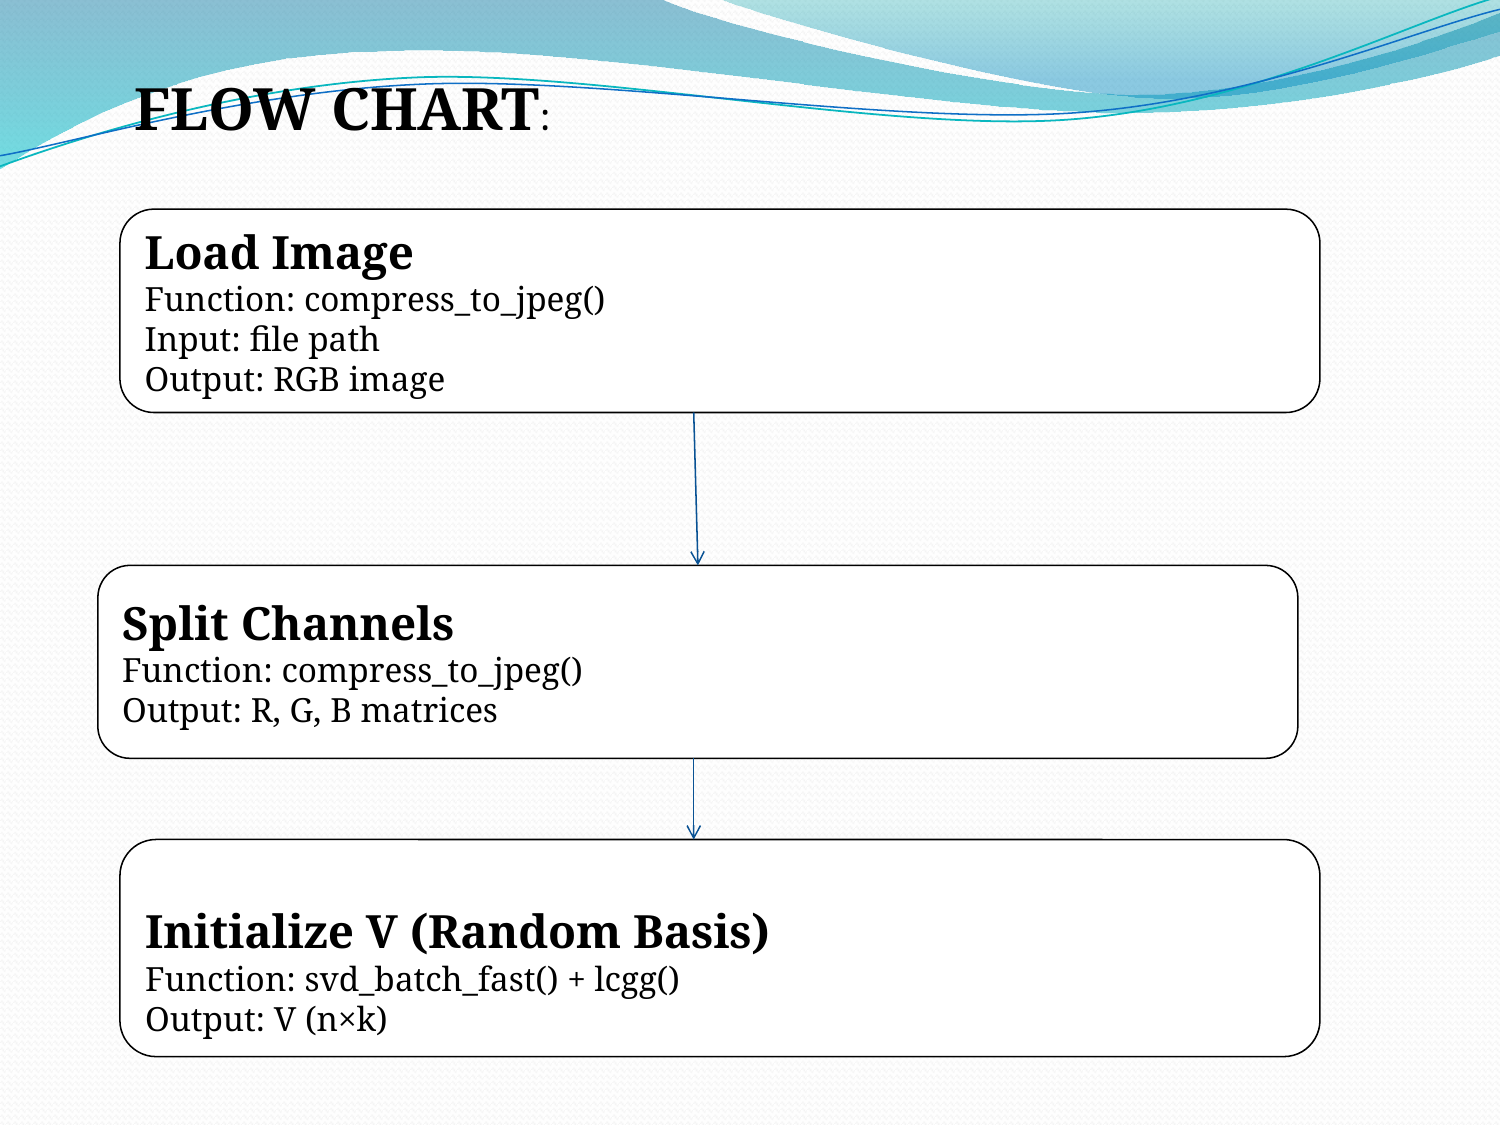

FLOW CHART:
Load Image
Function: compress_to_jpeg()
Input: file path
Output: RGB image
Split Channels
Function: compress_to_jpeg()
Output: R, G, B matrices

Initialize V (Random Basis)
Function: svd_batch_fast() + lcgg()
Output: V (n×k)